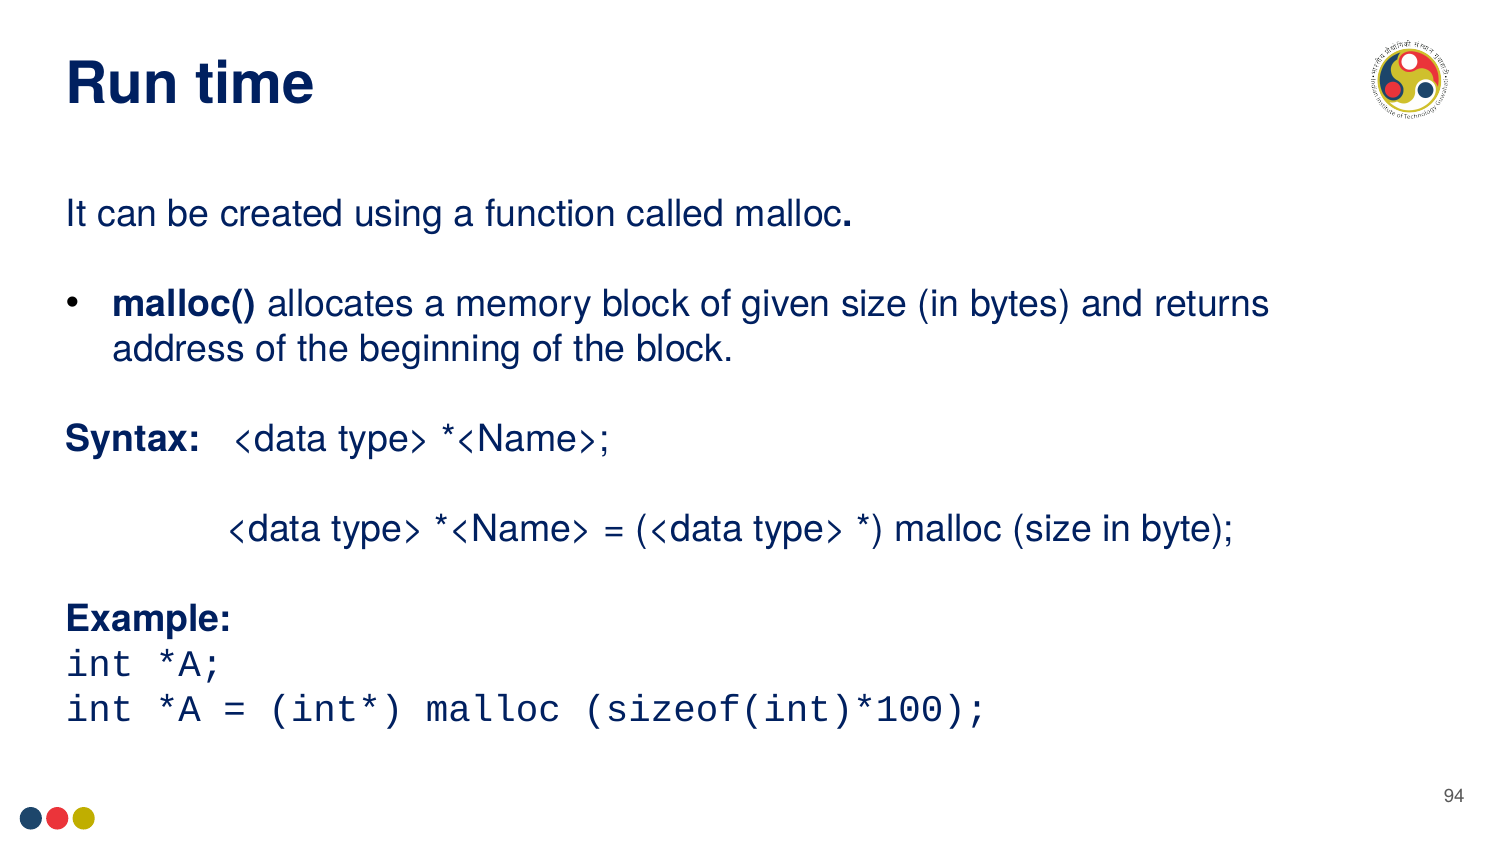

Run time
It can be created using a function called malloc.

malloc() allocates a memory block of given size (in bytes) and returns address of the beginning of the block.

Syntax:   <data type> *<Name>;

	 <data type> *<Name> = (<data type> *) malloc (size in byte);

Example:
int *A;
int *A = (int*) malloc (sizeof(int)*100);

94